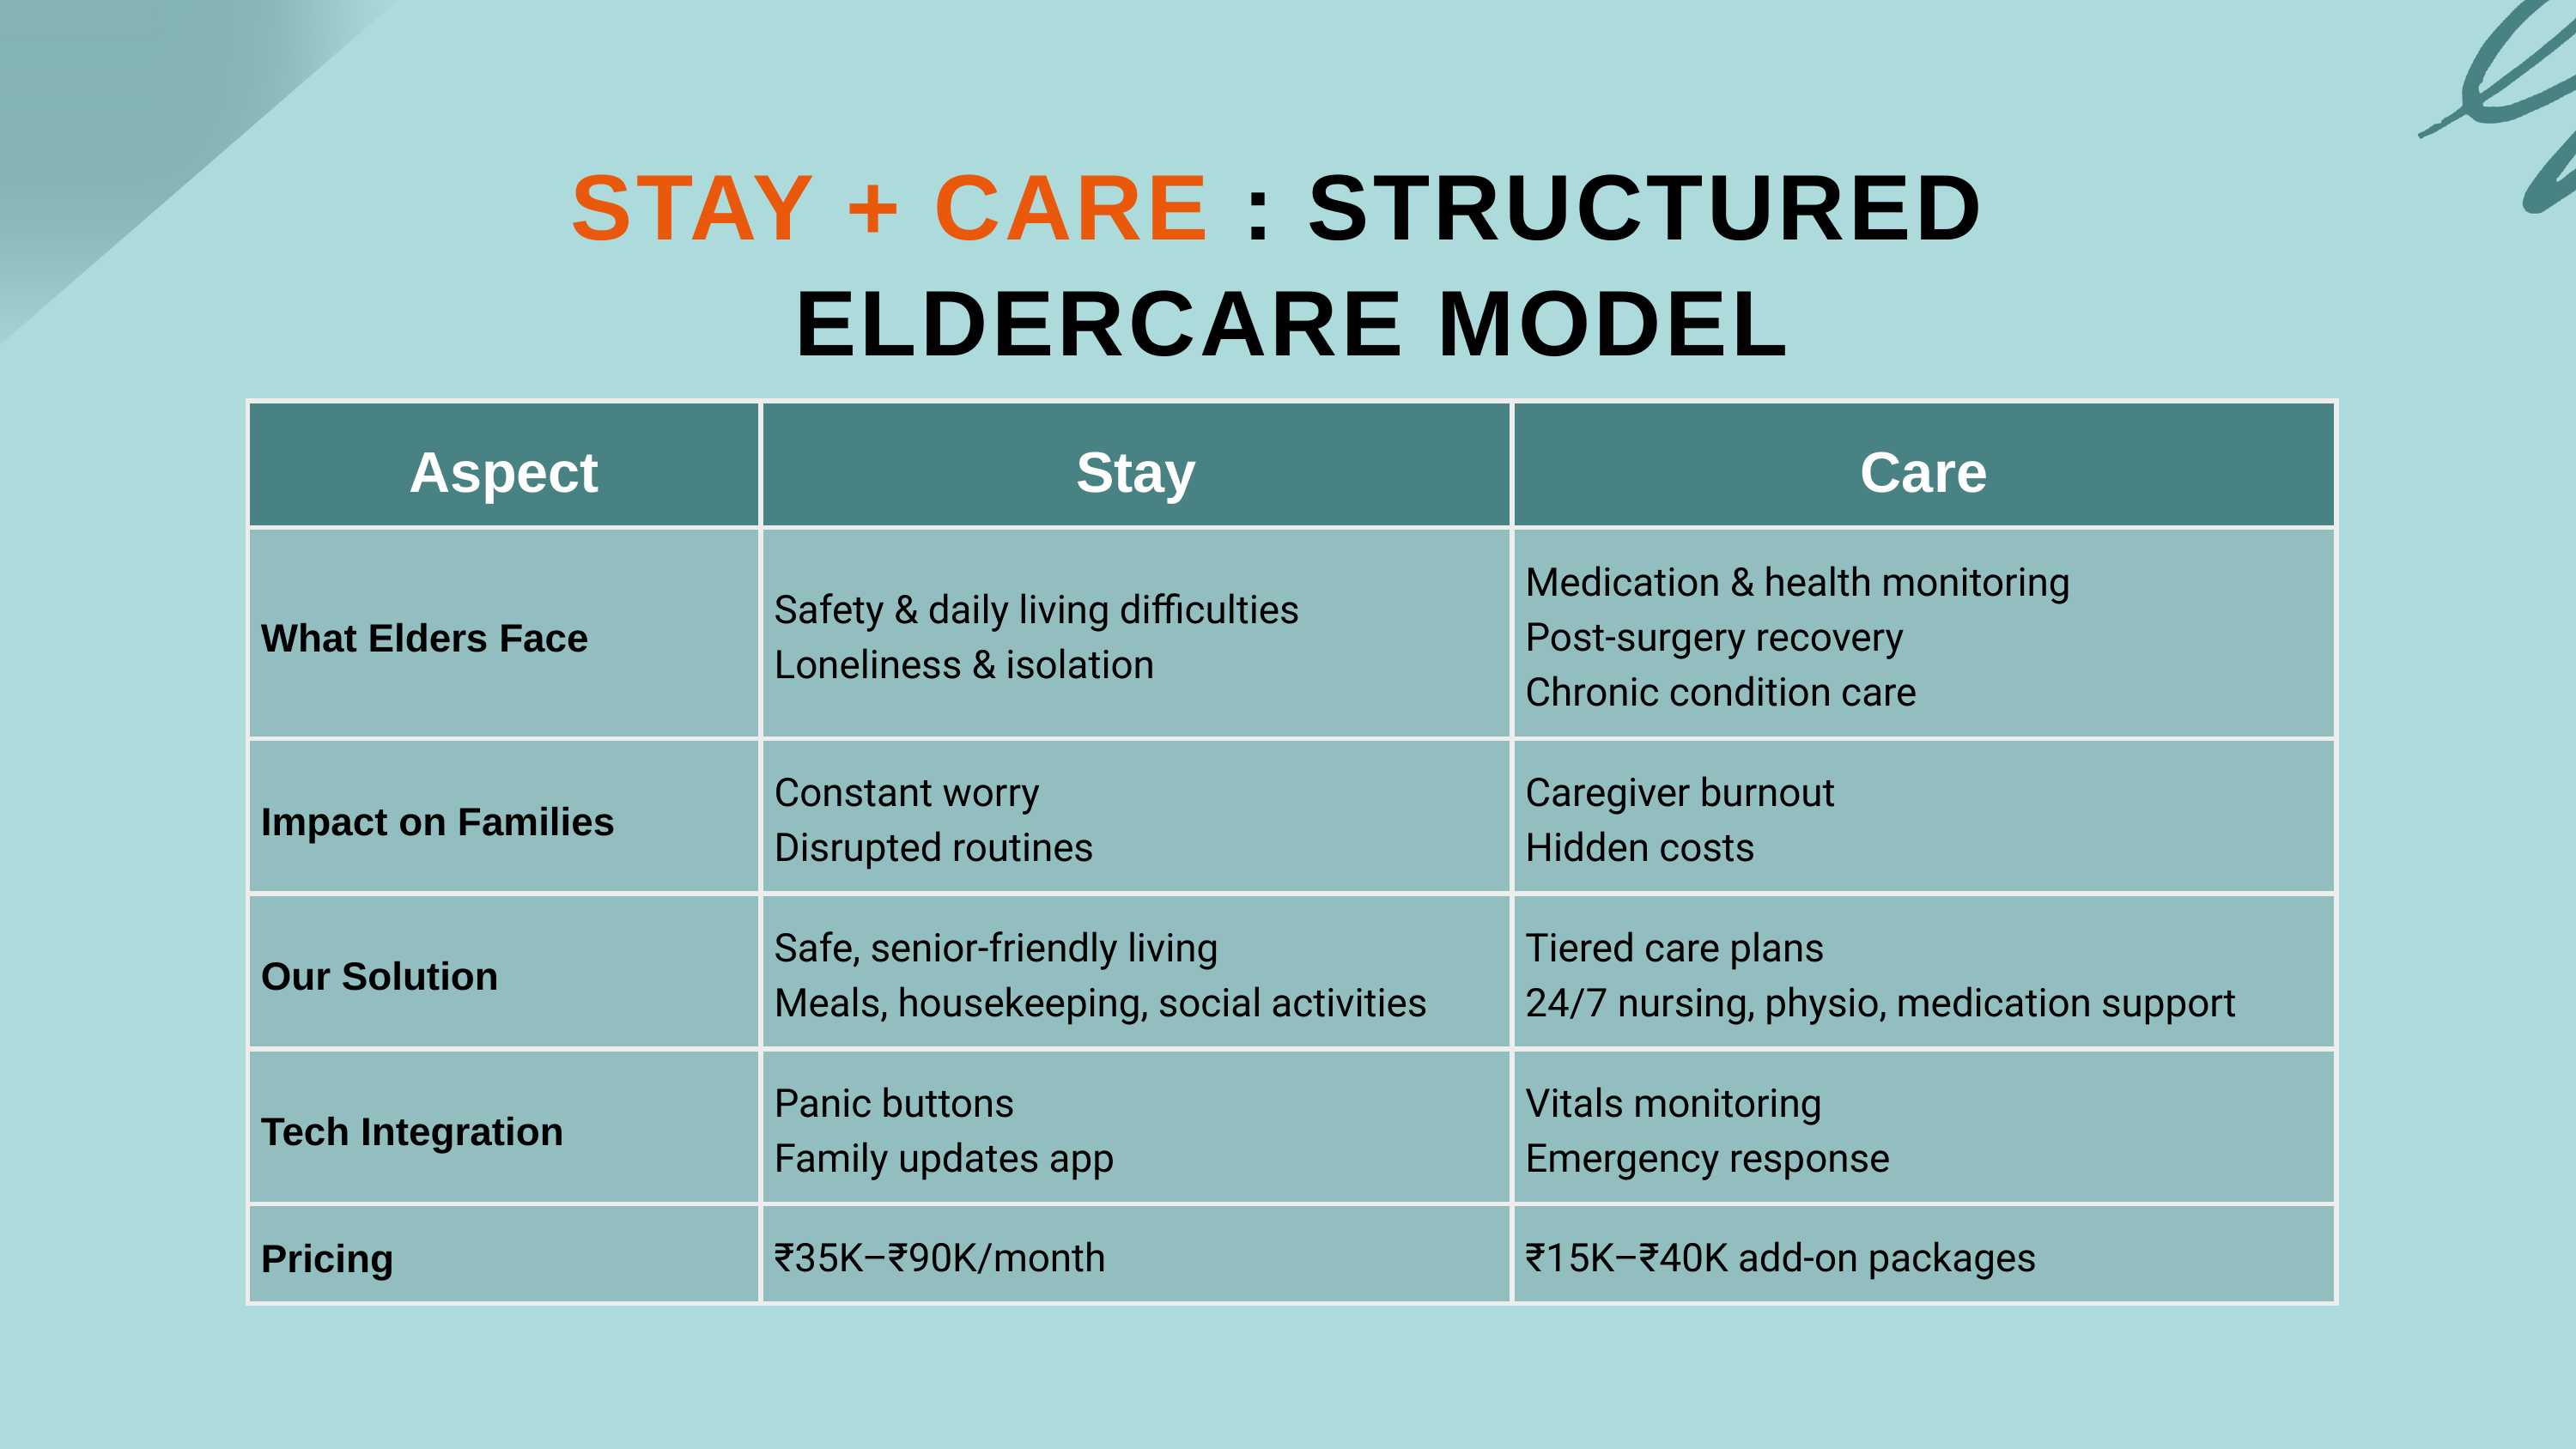

STAY + CARE : STRUCTURED
ELDERCARE MODEL
| Aspect | Stay | Care |
| --- | --- | --- |
| What Elders Face | Safety & daily living difficulties Loneliness & isolation | Medication & health monitoring Post-surgery recovery Chronic condition care |
| Impact on Families | Constant worry Disrupted routines | Caregiver burnout Hidden costs |
| Our Solution | Safe, senior-friendly living Meals, housekeeping, social activities | Tiered care plans 24/7 nursing, physio, medication support |
| Tech Integration | Panic buttons Family updates app | Vitals monitoring Emergency response |
| Pricing | ₹35K–₹90K/month | ₹15K–₹40K add-on packages |